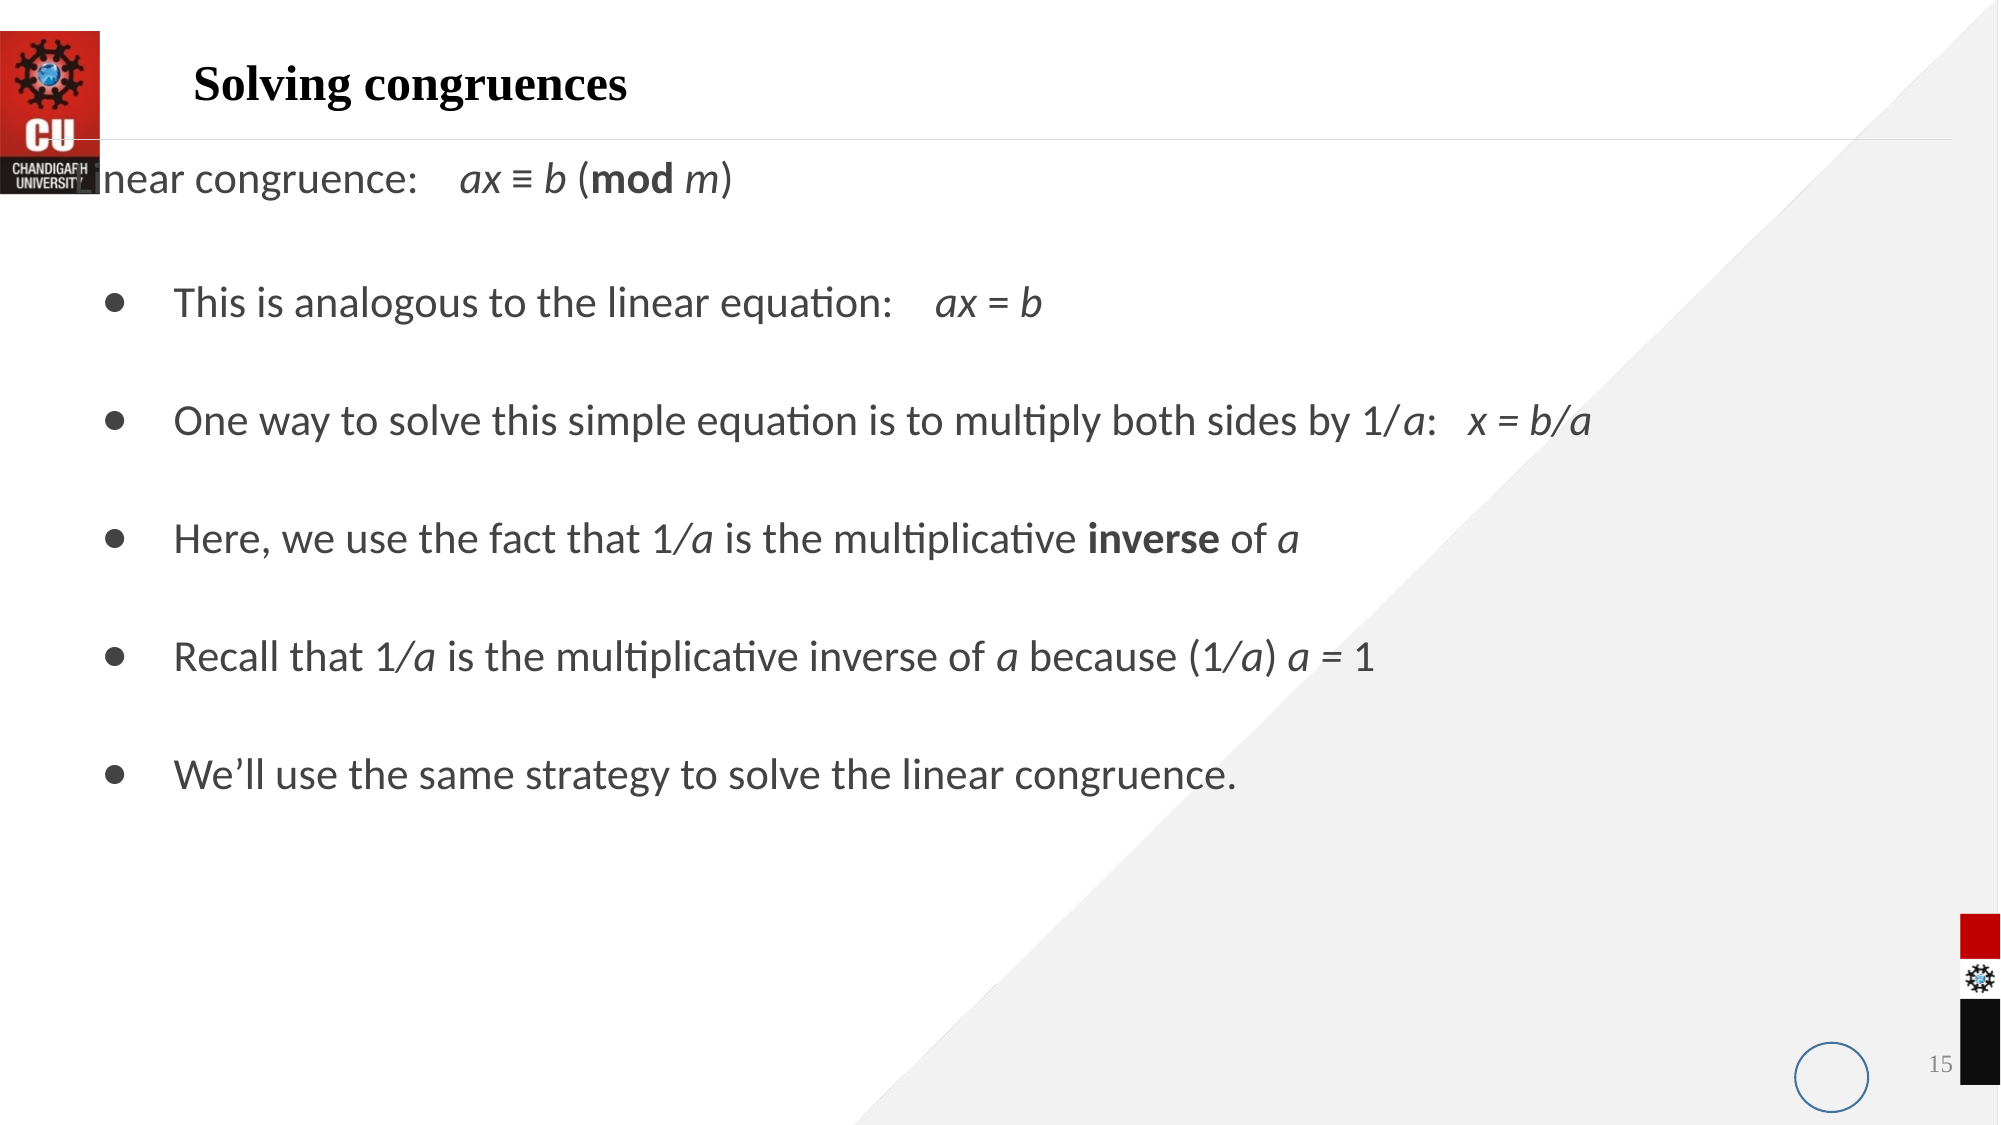

Solving congruences
Linear congruence:    ax ≡ b (mod m)
This is analogous to the linear equation:    ax = b
One way to solve this simple equation is to multiply both sides by 1/a:   x = b/a
Here, we use the fact that 1/a is the multiplicative inverse of a
Recall that 1/a is the multiplicative inverse of a because (1/a) a = 1
We’ll use the same strategy to solve the linear congruence.
15